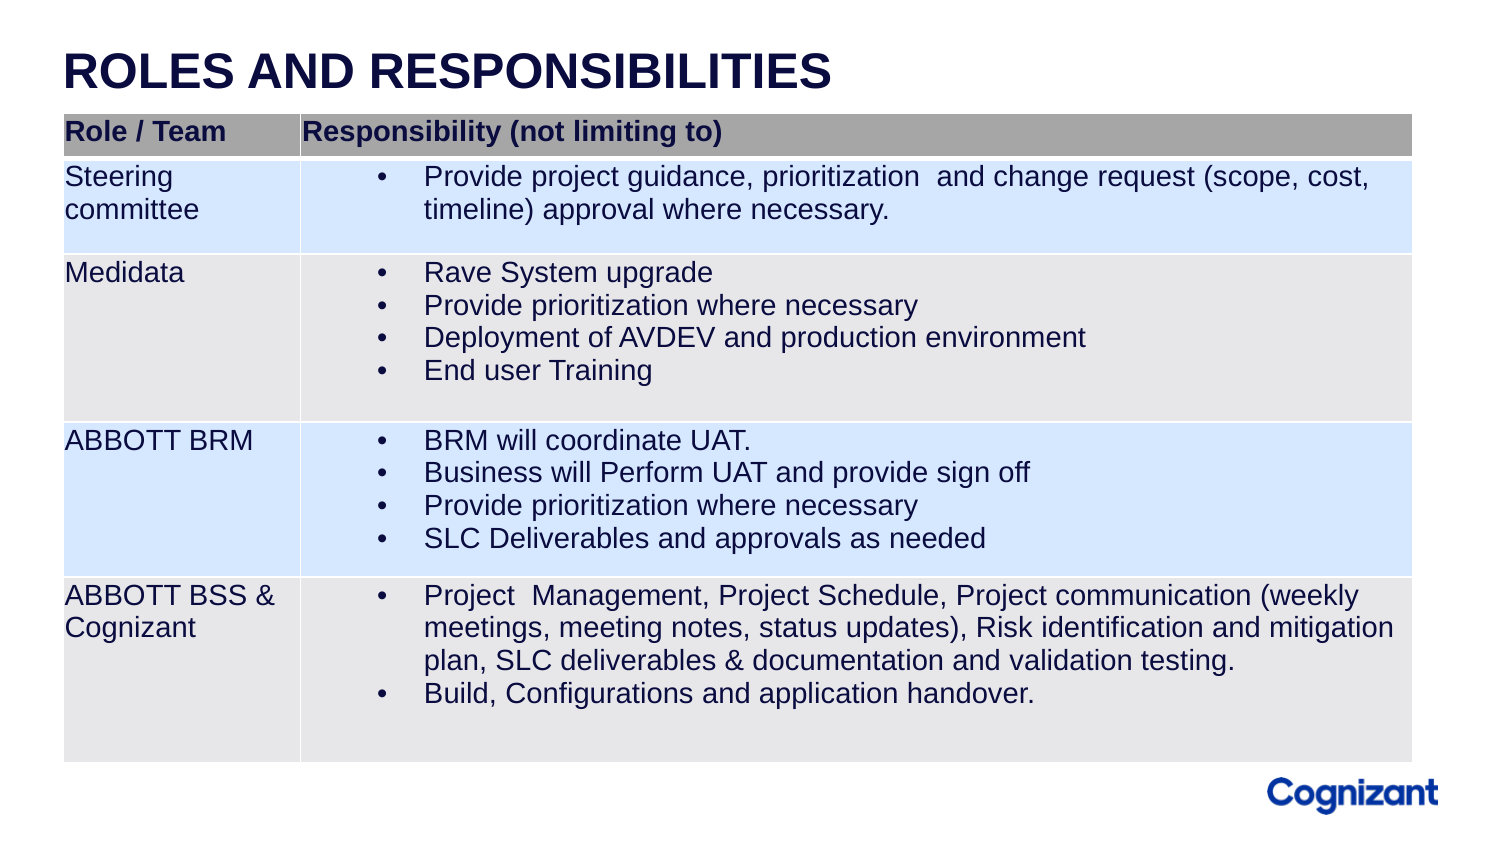

# ROLES AND RESPONSIBILITIES

| Role / Team | Responsibility (not limiting to) |
| --- | --- |
| Steering committee | Provide project guidance, prioritization and change request (scope, cost, timeline) approval where necessary. |
| Medidata | Rave System upgrade Provide prioritization where necessary Deployment of AVDEV and production environment End user Training |
| ABBOTT BRM | BRM will coordinate UAT. Business will Perform UAT and provide sign off Provide prioritization where necessary SLC Deliverables and approvals as needed |
| ABBOTT BSS & Cognizant | Project Management, Project Schedule, Project communication (weekly meetings, meeting notes, status updates), Risk identification and mitigation plan, SLC deliverables & documentation and validation testing. Build, Configurations and application handover. |